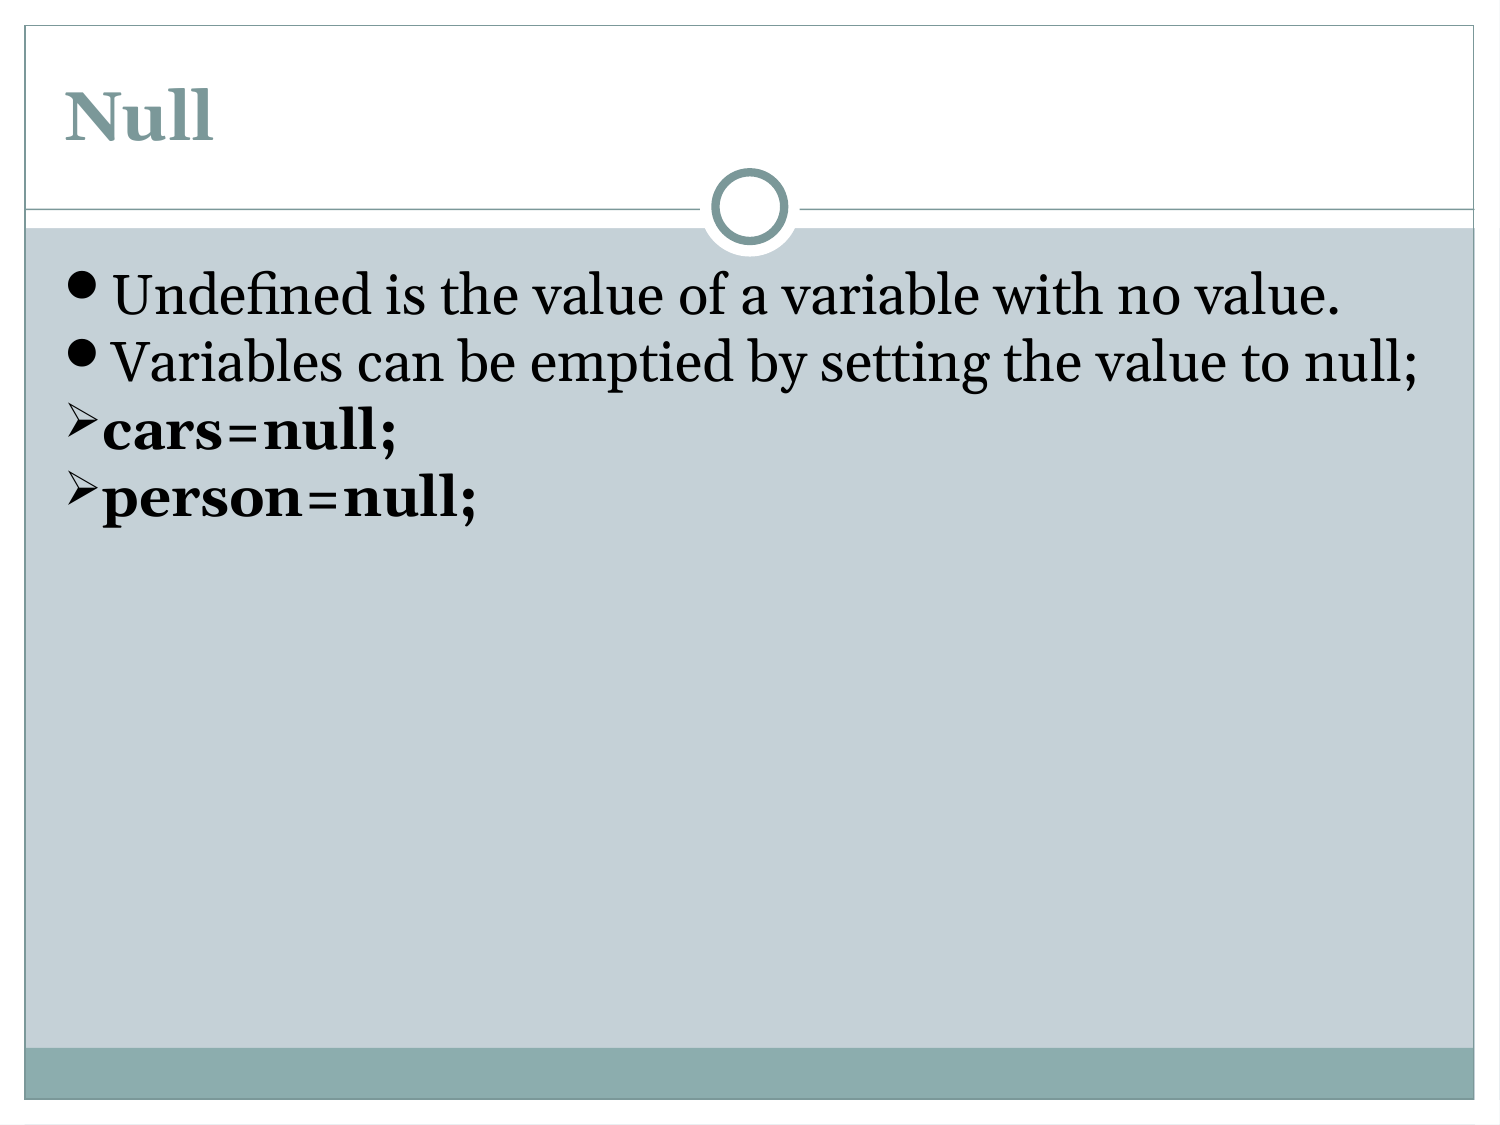

Null
Undefined is the value of a variable with no value.
Variables can be emptied by setting the value to null;
cars=null;
person=null;